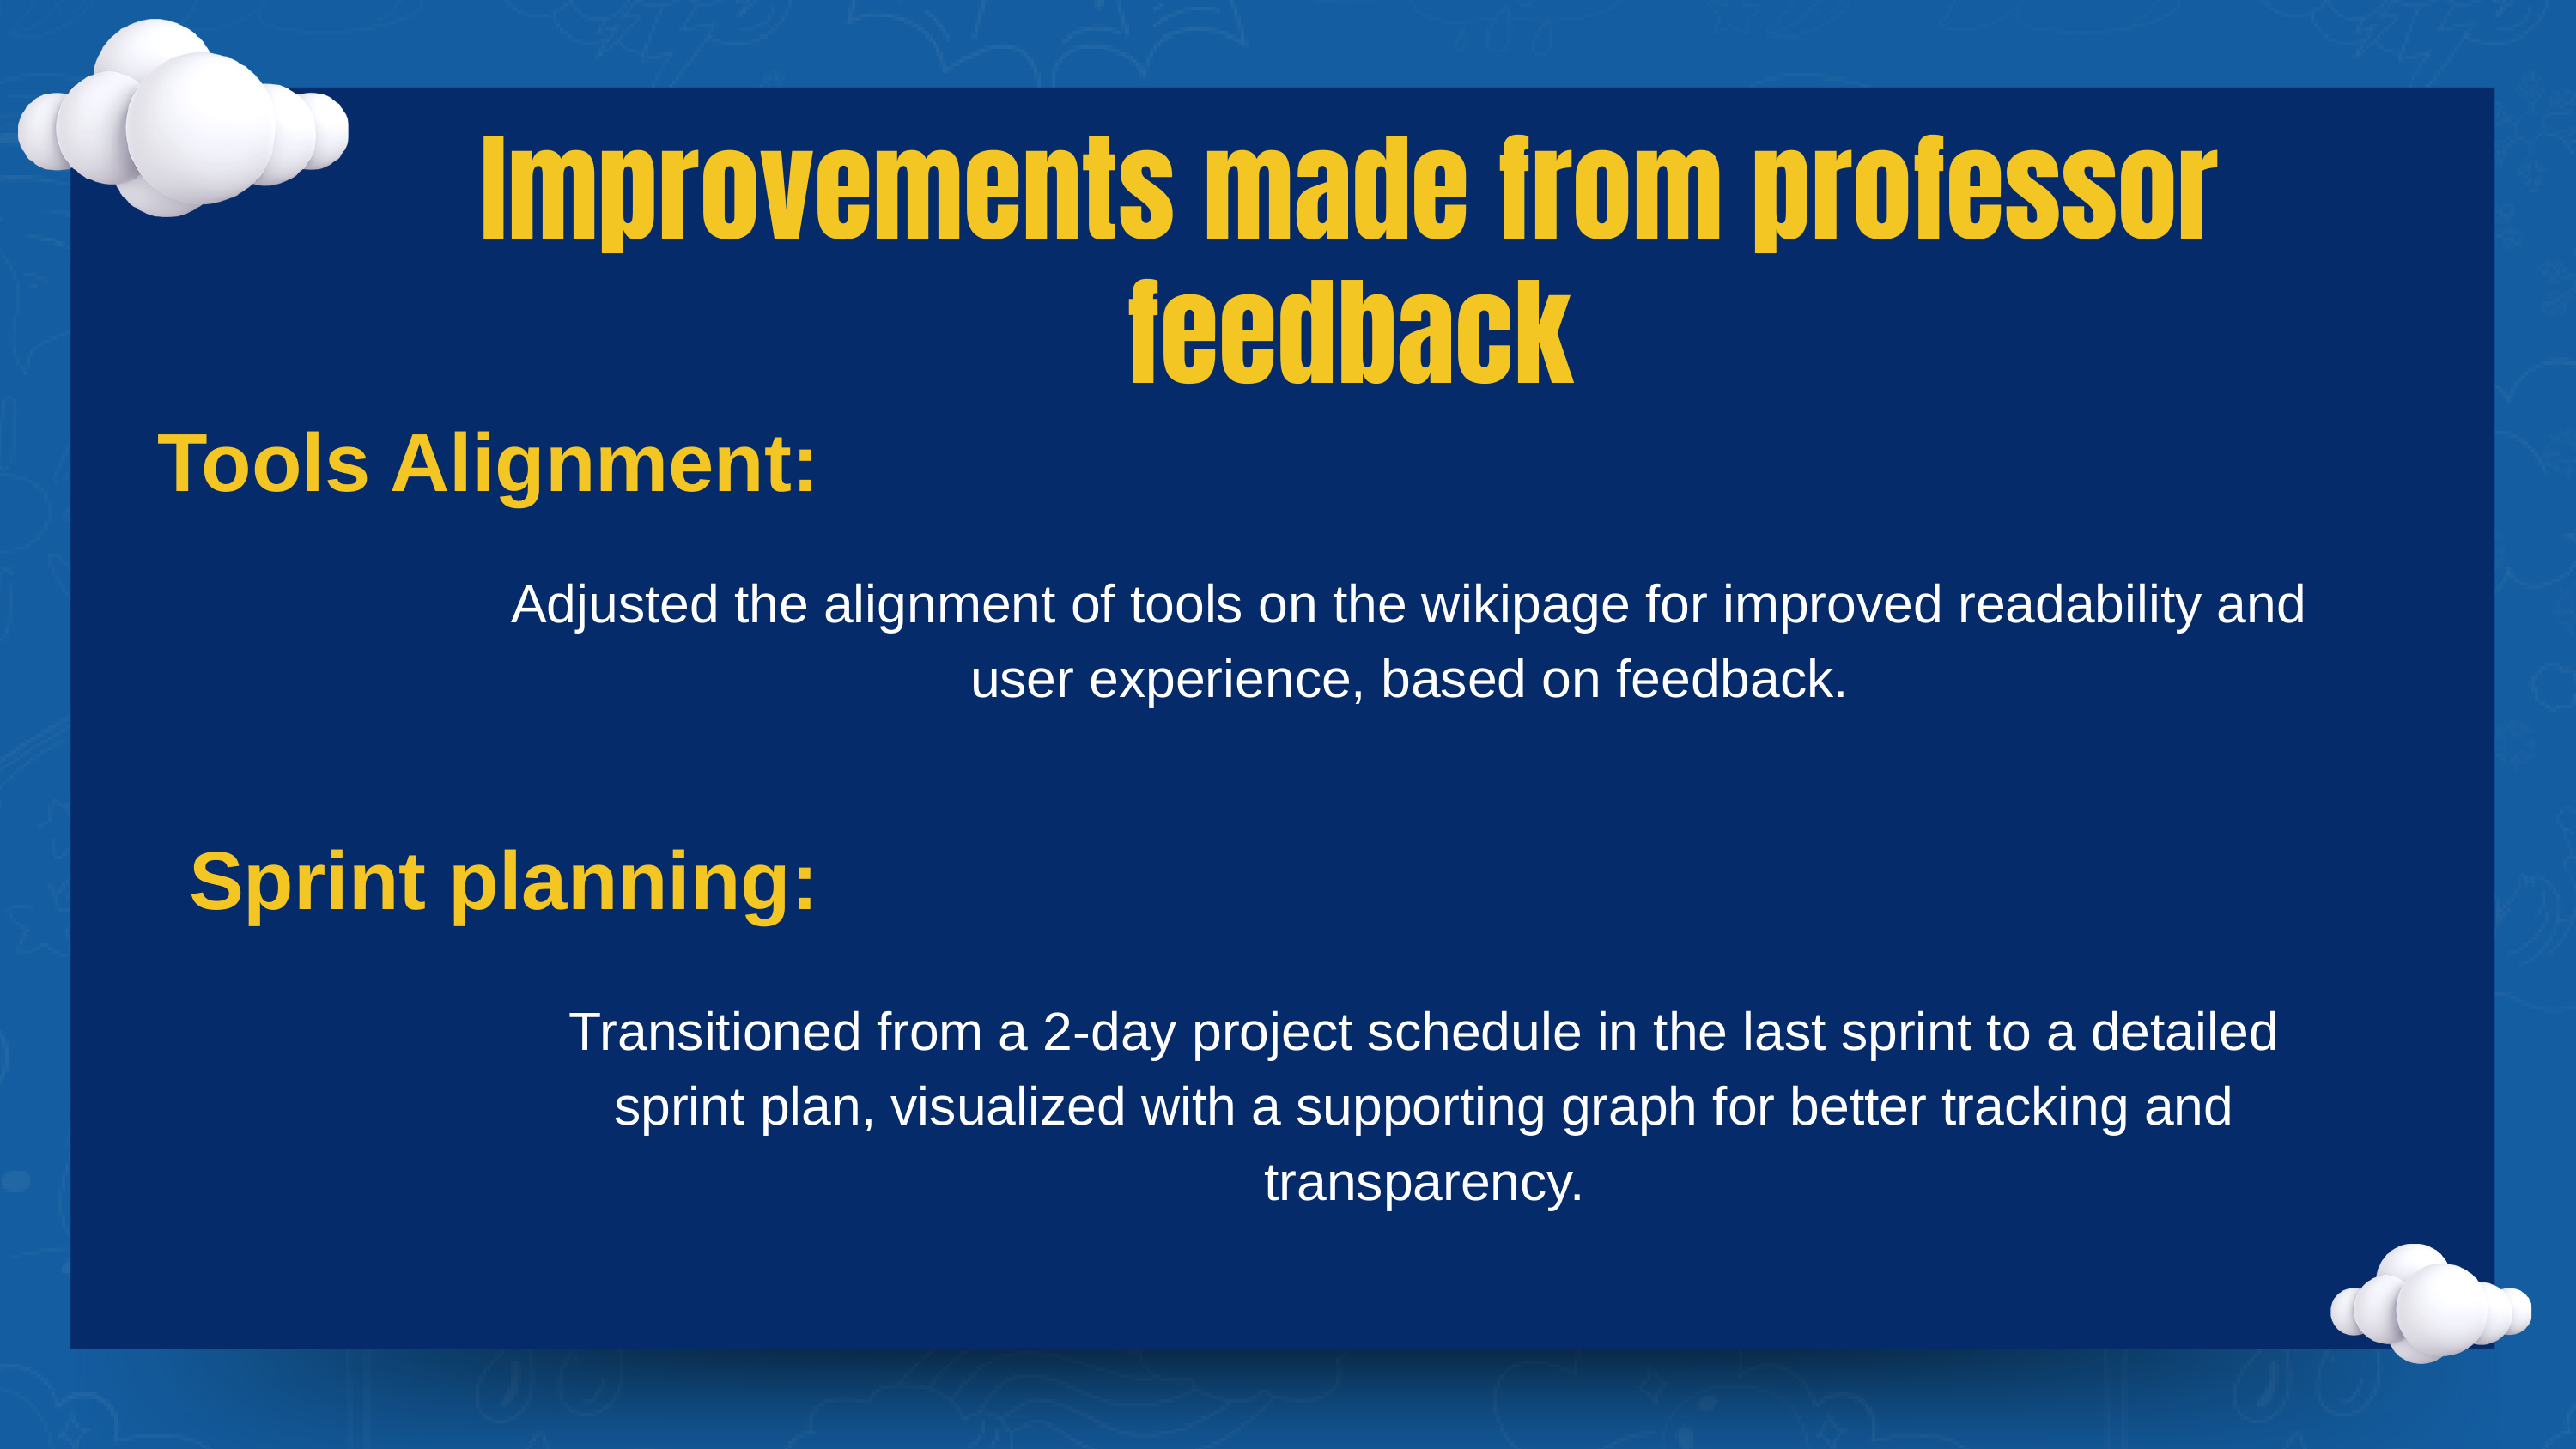

Improvements made from professor feedback
Tools Alignment:
Adjusted the alignment of tools on the wikipage for improved readability and user experience, based on feedback.

Sprint planning:
Transitioned from a 2-day project schedule in the last sprint to a detailed sprint plan, visualized with a supporting graph for better tracking and transparency.